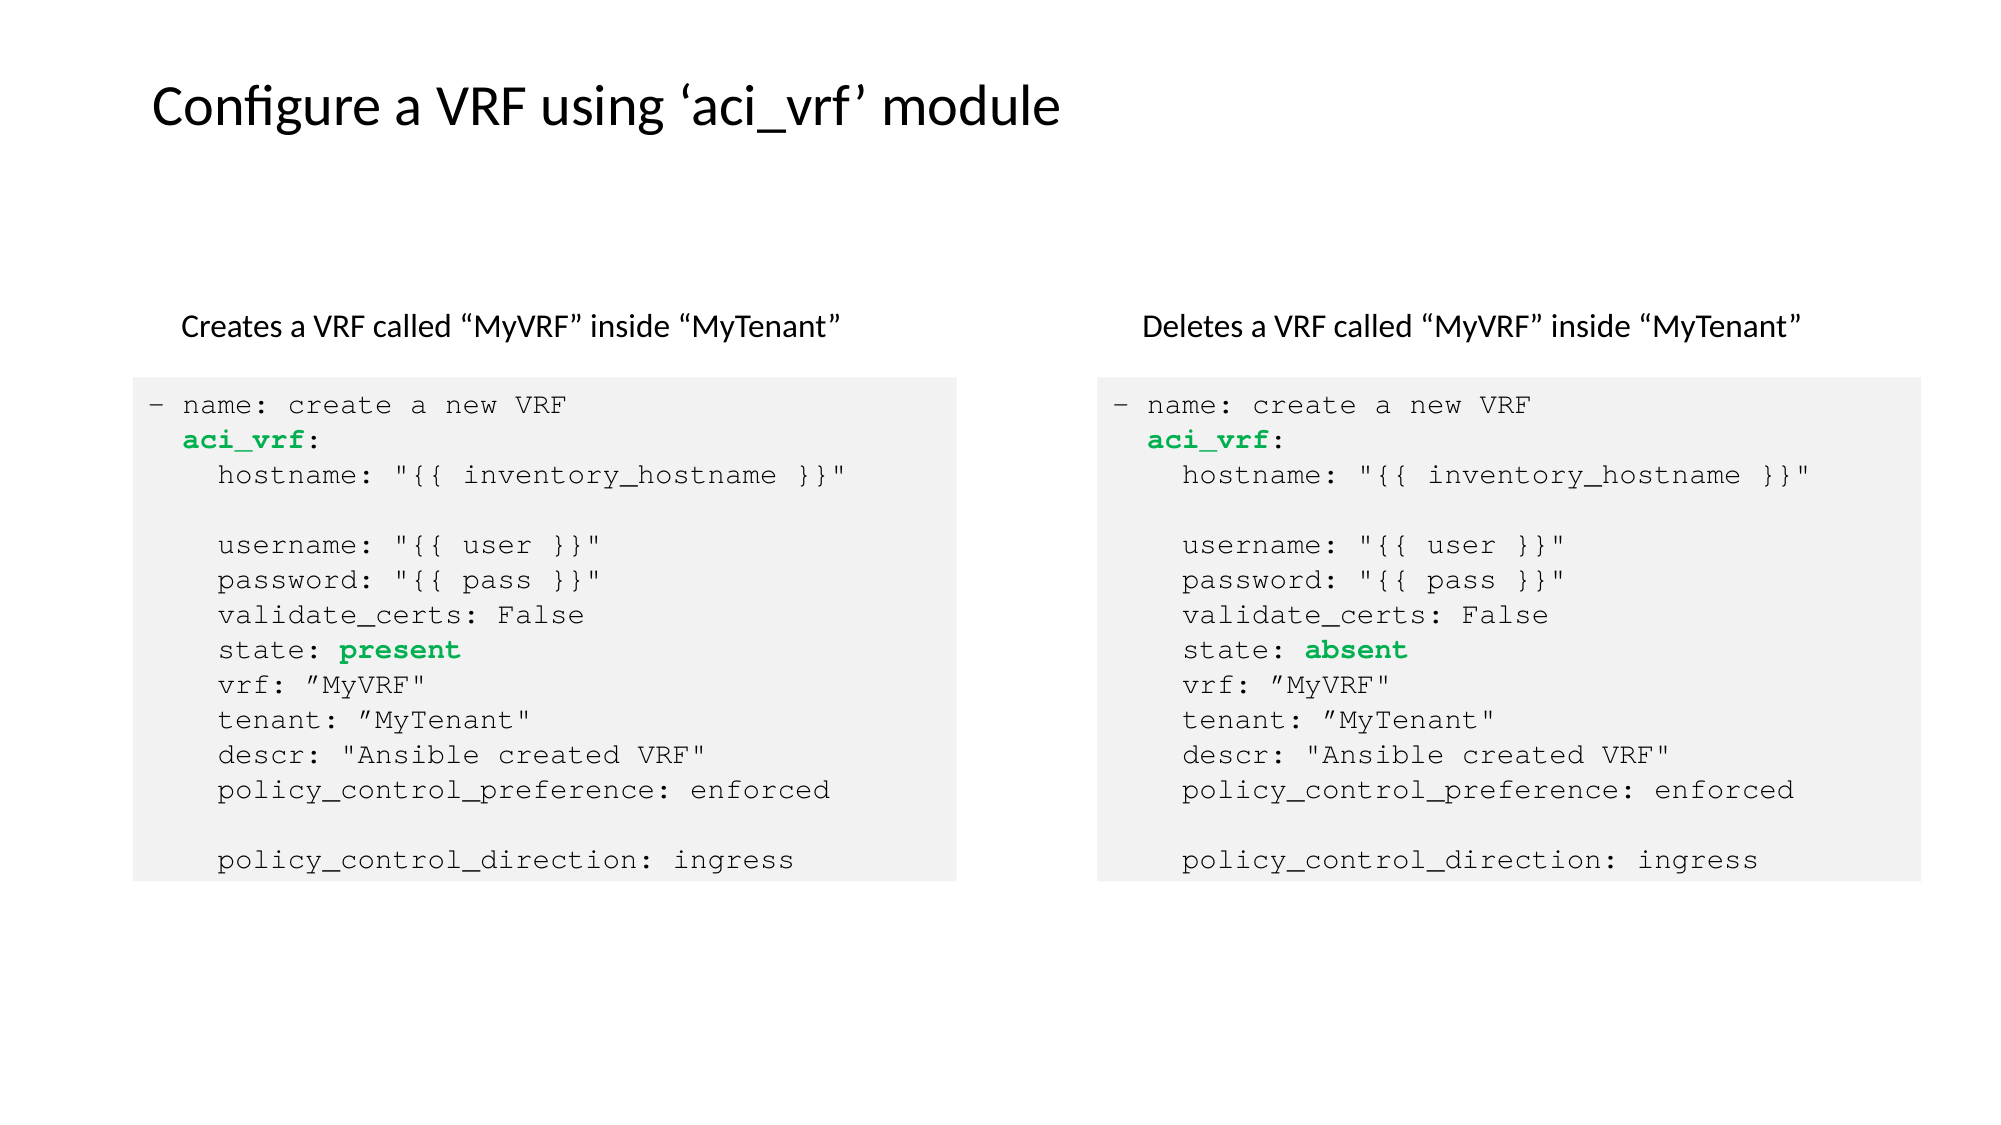

# Configure a VRF using ‘aci_vrf’ module
Creates a VRF called “MyVRF” inside “MyTenant”
Deletes a VRF called “MyVRF” inside “MyTenant”
- name: create a new VRF
  aci_vrf:
    hostname: "{{ inventory_hostname }}"
    username: "{{ user }}"
    password: "{{ pass }}"
    validate_certs: False
    state: present
    vrf: ”MyVRF"
    tenant: ”MyTenant"
    descr: "Ansible created VRF"
    policy_control_preference: enforced
    policy_control_direction: ingress
- name: create a new VRF
  aci_vrf:
    hostname: "{{ inventory_hostname }}"
    username: "{{ user }}"
    password: "{{ pass }}"
    validate_certs: False
    state: absent
    vrf: ”MyVRF"
    tenant: ”MyTenant"
    descr: "Ansible created VRF"
    policy_control_preference: enforced
    policy_control_direction: ingress